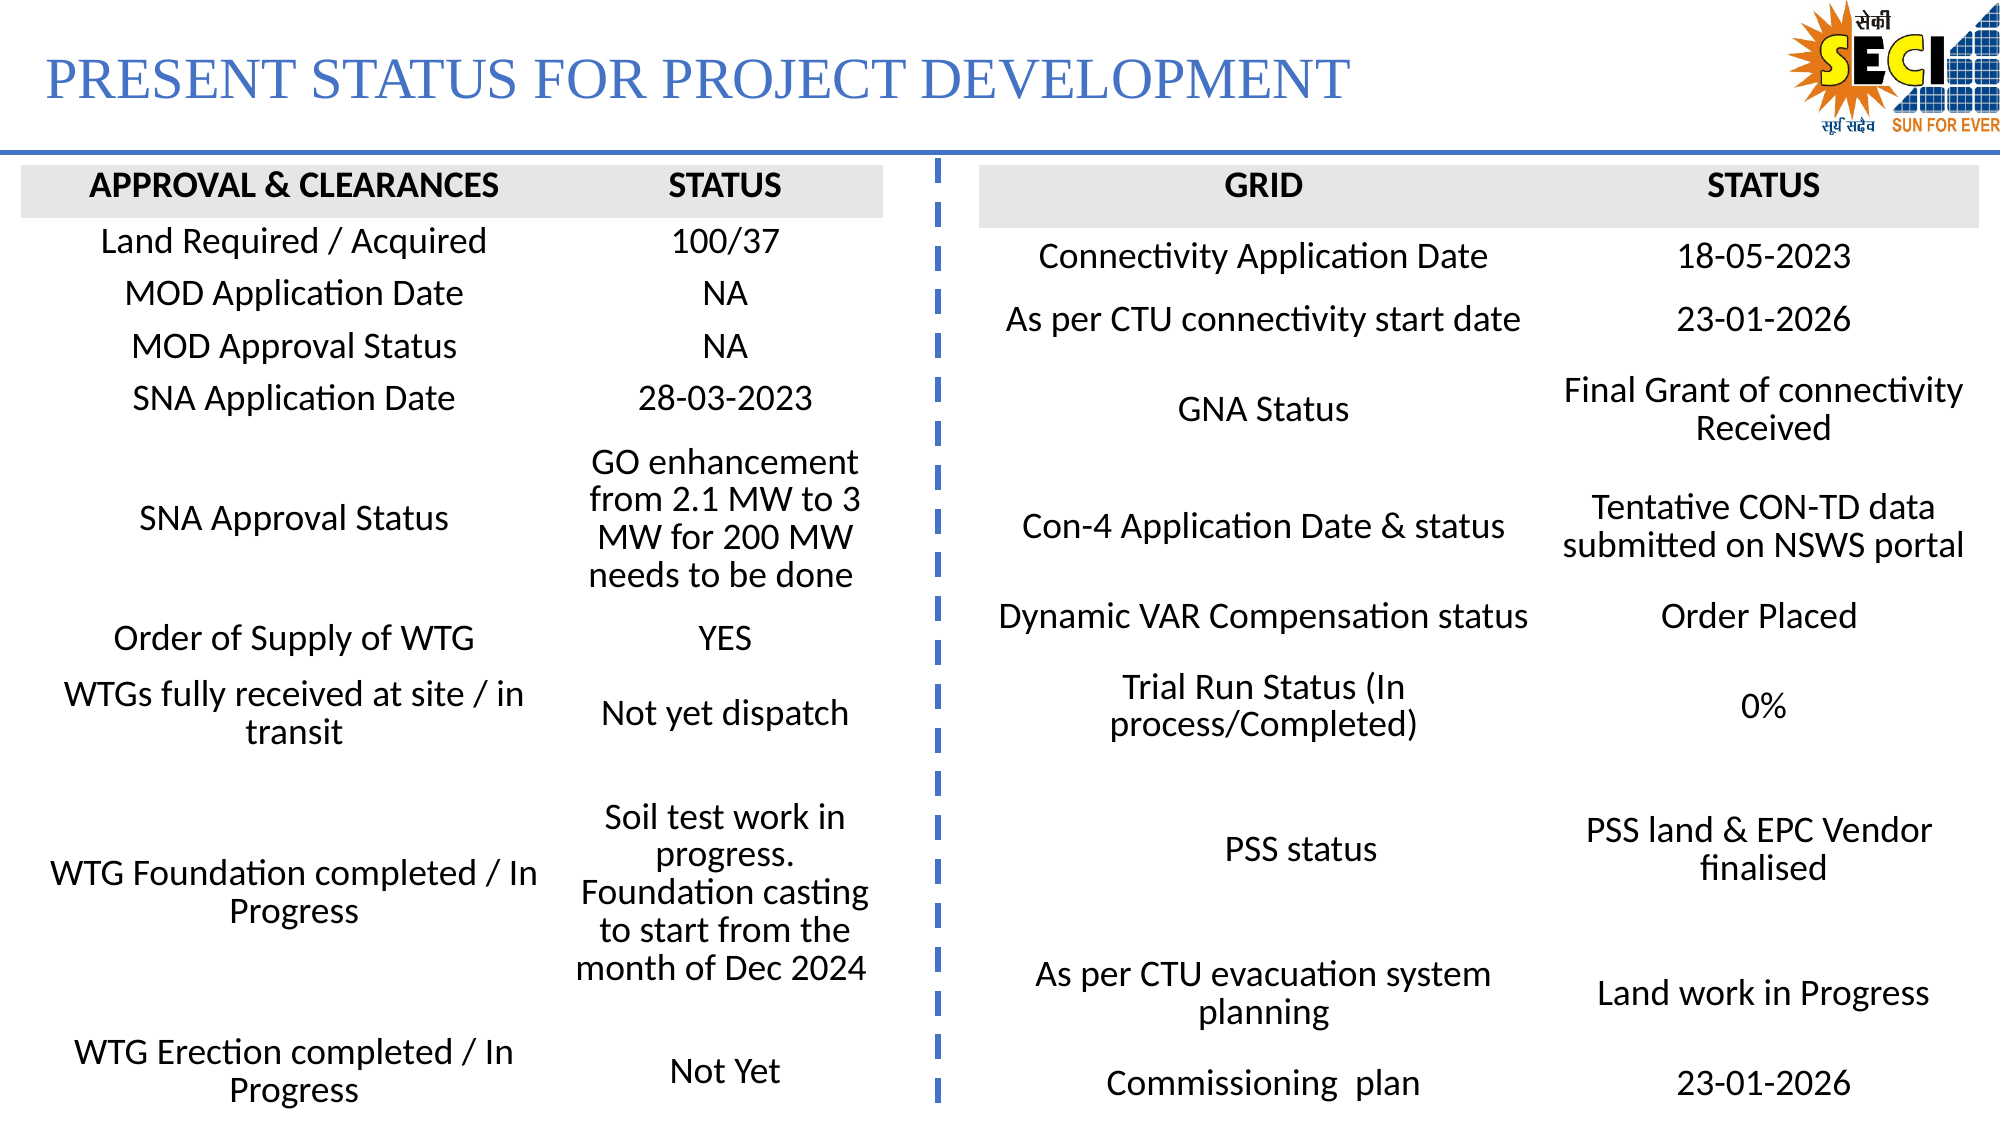

PRESENT STATUS FOR PROJECT DEVELOPMENT
| GRID | STATUS |
| --- | --- |
| Connectivity Application Date | 18-05-2023 |
| As per CTU connectivity start date | 23-01-2026 |
| GNA Status | Final Grant of connectivity Received |
| Con-4 Application Date & status | Tentative CON-TD data submitted on NSWS portal |
| Dynamic VAR Compensation status | Order Placed |
| Trial Run Status (In process/Completed) | 0% |
| PSS status | PSS land & EPC Vendor finalised |
| As per CTU evacuation system planning | Land work in Progress |
| Commissioning plan | 23-01-2026 |
| APPROVAL & CLEARANCES | STATUS |
| --- | --- |
| Land Required / Acquired | 100/37 |
| MOD Application Date | NA |
| MOD Approval Status | NA |
| SNA Application Date | 28-03-2023 |
| SNA Approval Status | GO enhancement from 2.1 MW to 3 MW for 200 MW needs to be done |
| Order of Supply of WTG | YES |
| WTGs fully received at site / in transit | Not yet dispatch |
| WTG Foundation completed / In Progress | Soil test work in progress. Foundation casting to start from the month of Dec 2024 |
| WTG Erection completed / In Progress | Not Yet |